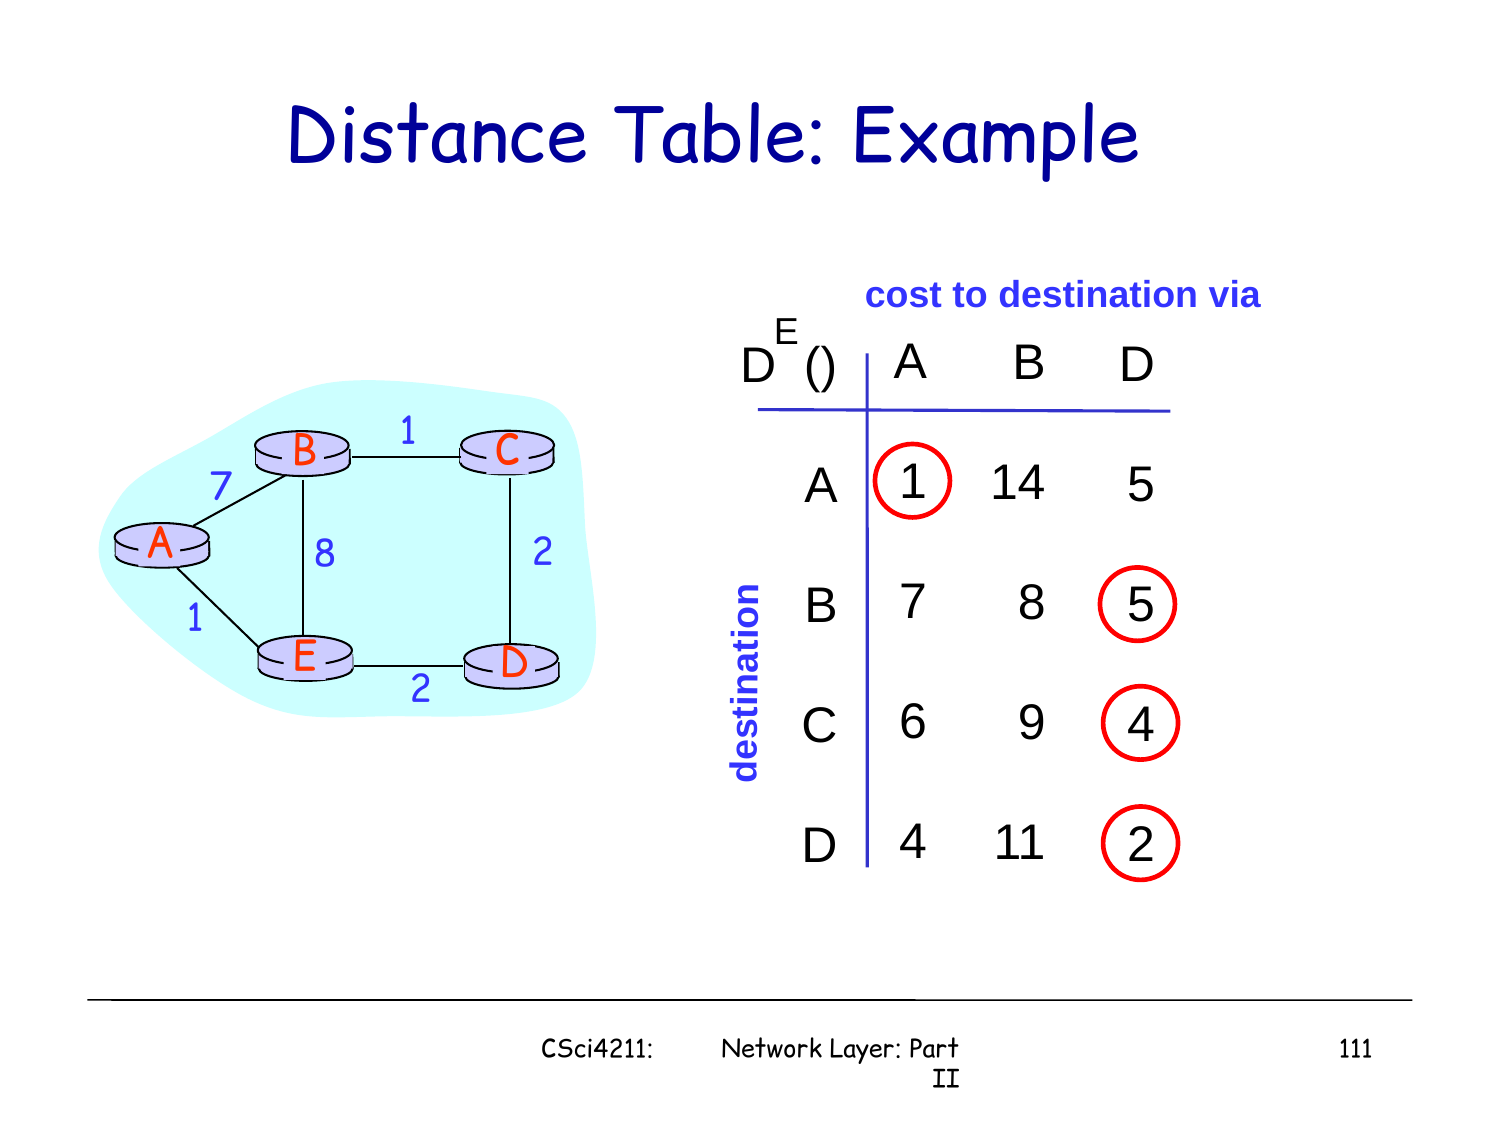

# Distance Table: Example
cost to destination via
E
A

1

7

6

4
B

14

8

9

11
D

5

5

4

2
D  ()

A

B

C

D

destination

1
B

C

7

A

2
8

1
E

D

2

CSci4211:         Network Layer: Part II
111